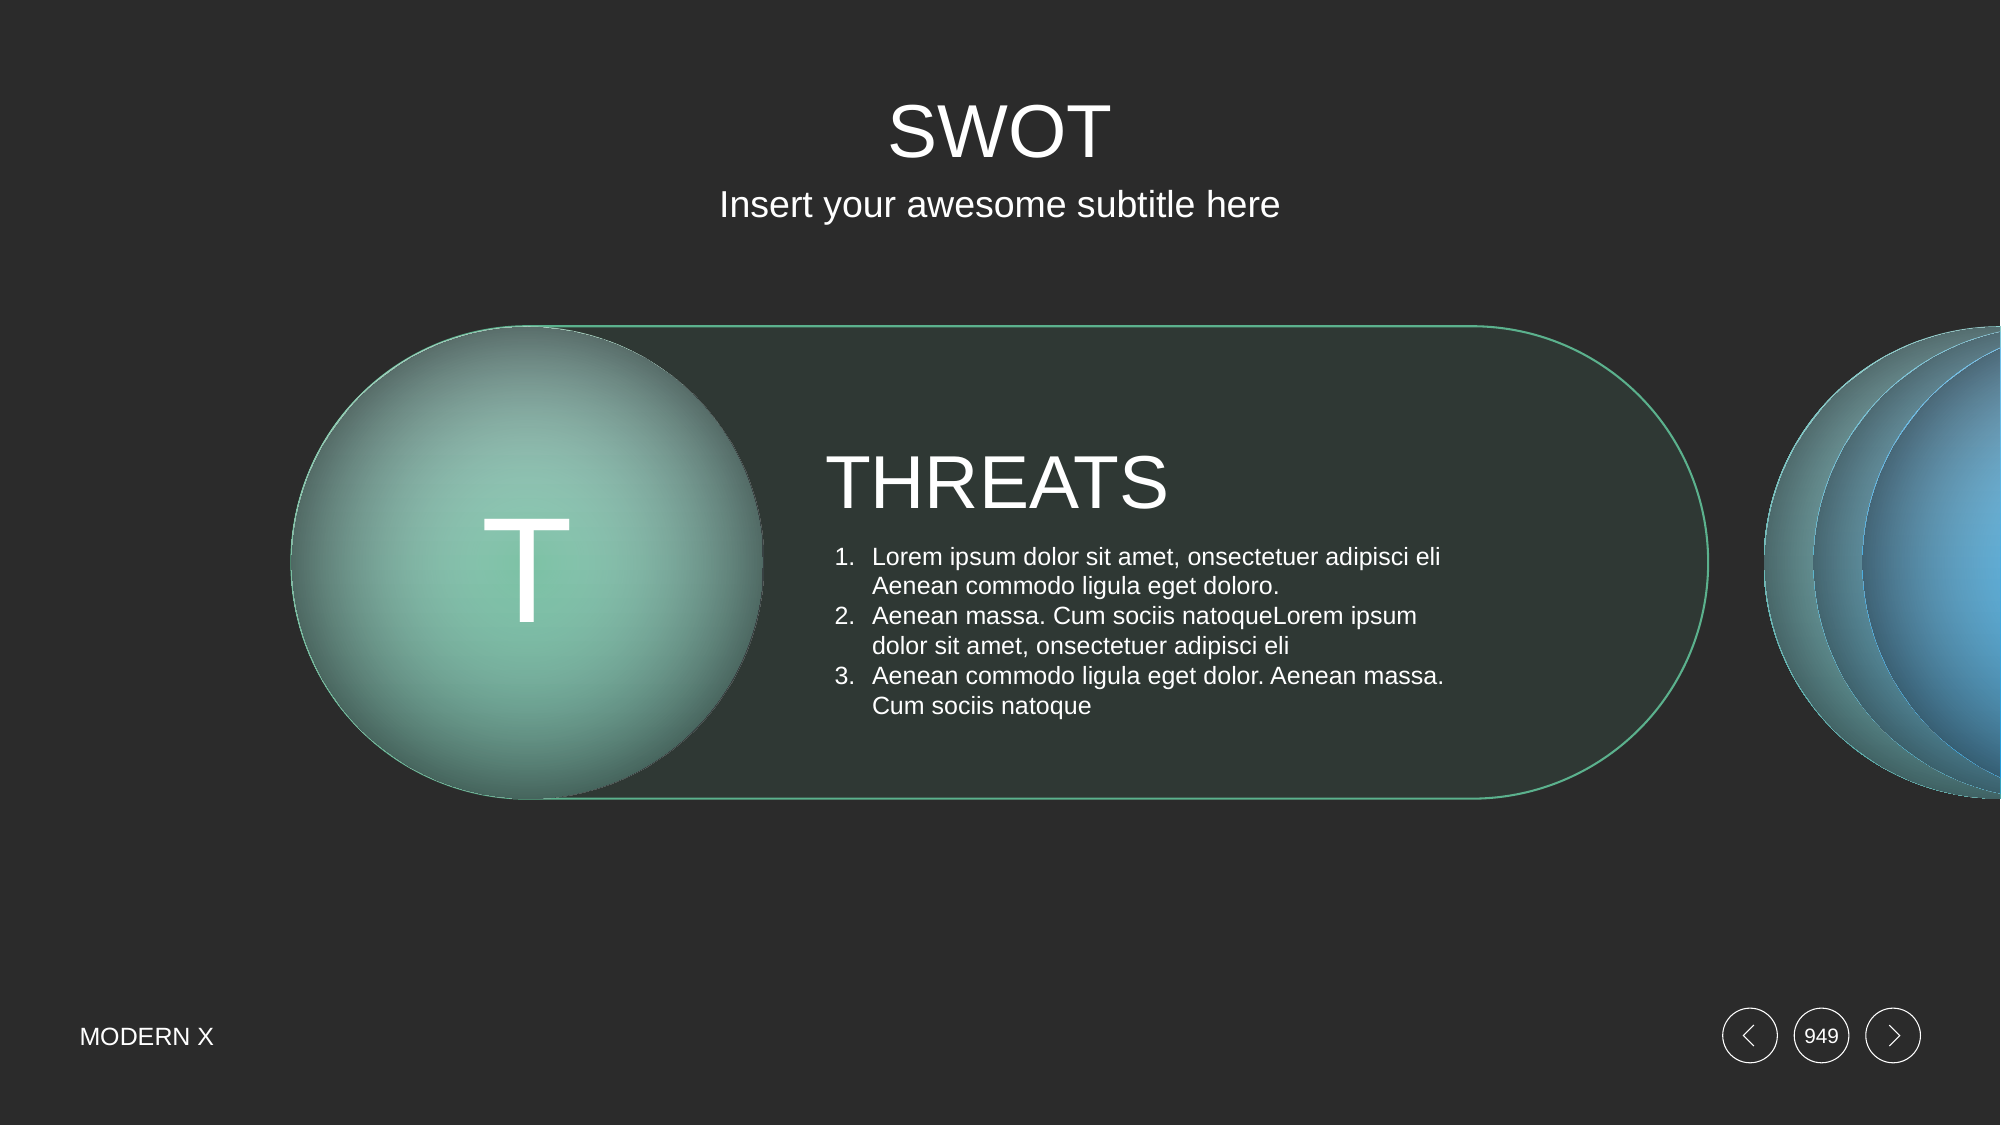

# SWOT
Insert your awesome subtitle here

T

O

W

S
THREATS
Lorem ipsum dolor sit amet, onsectetuer adipisci eli Aenean commodo ligula eget doloro.
Aenean massa. Cum sociis natoqueLorem ipsum dolor sit amet, onsectetuer adipisci eli
Aenean commodo ligula eget dolor. Aenean massa. Cum sociis natoque